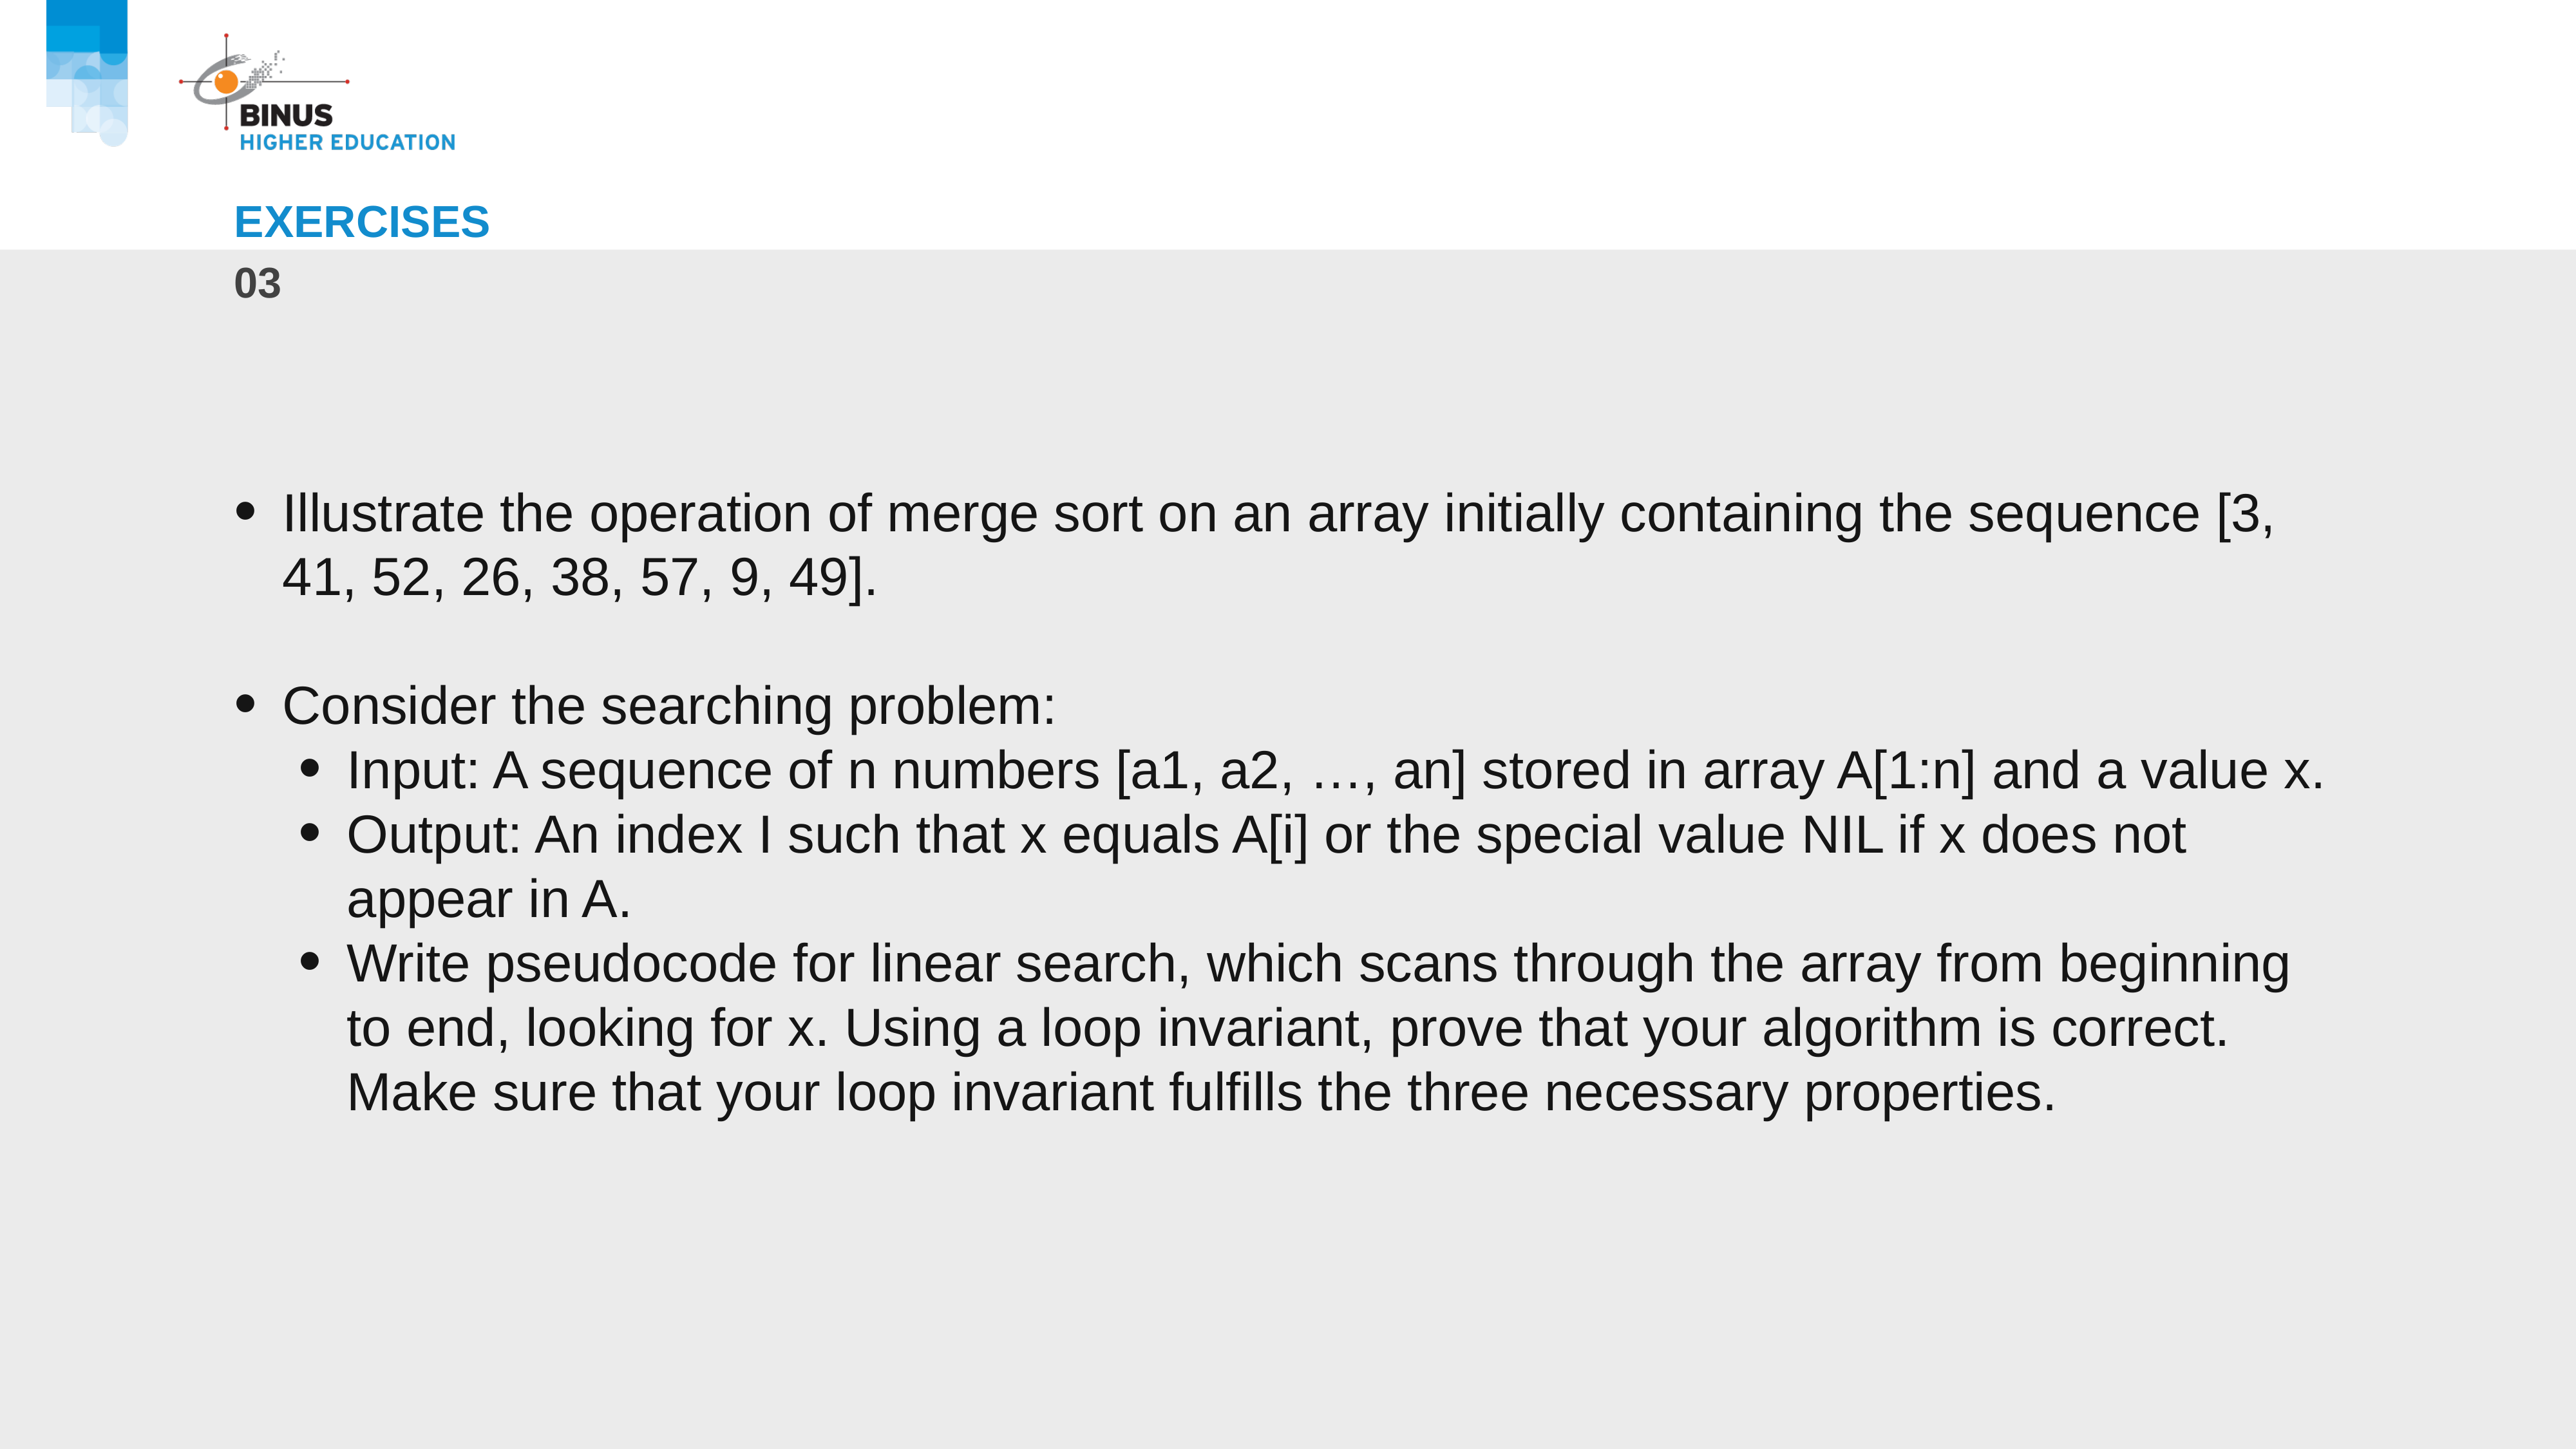

# Exercises
03
Illustrate the operation of merge sort on an array initially containing the sequence [3, 41, 52, 26, 38, 57, 9, 49].

Consider the searching problem:
Input: A sequence of n numbers [a1, a2, …, an] stored in array A[1:n] and a value x.
Output: An index I such that x equals A[i] or the special value NIL if x does not appear in A.
Write pseudocode for linear search, which scans through the array from beginning to end, looking for x. Using a loop invariant, prove that your algorithm is correct. Make sure that your loop invariant fulfills the three necessary properties.